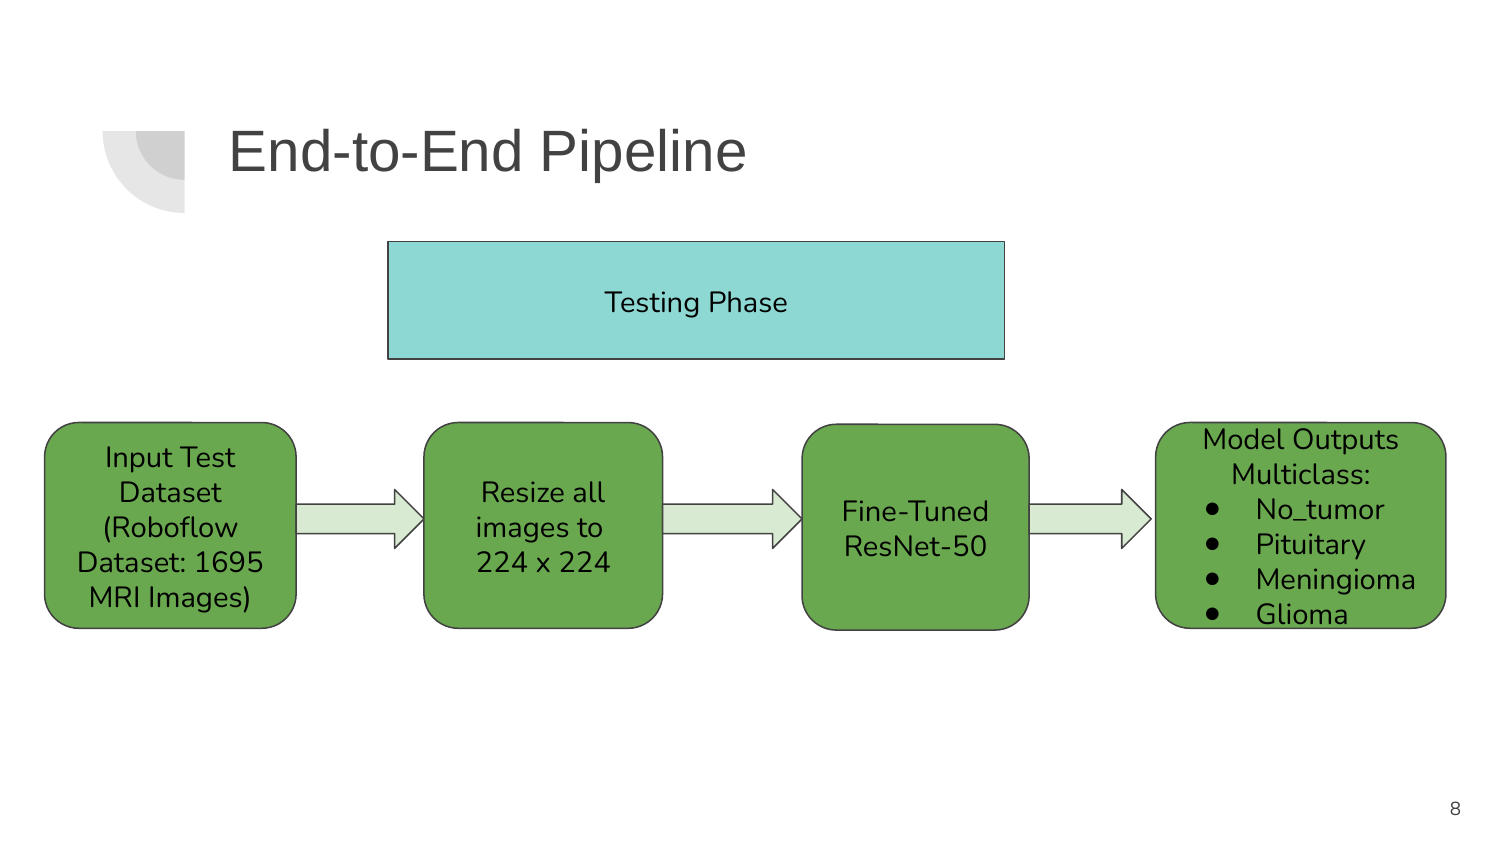

# End-to-End Pipeline
Testing Phase
Model Outputs
Multiclass:
No_tumor
Pituitary
Meningioma
Glioma
Input Test Dataset (Roboflow Dataset: 1695 MRI Images)
Resize all images to
224 x 224
Fine-Tuned ResNet-50

8